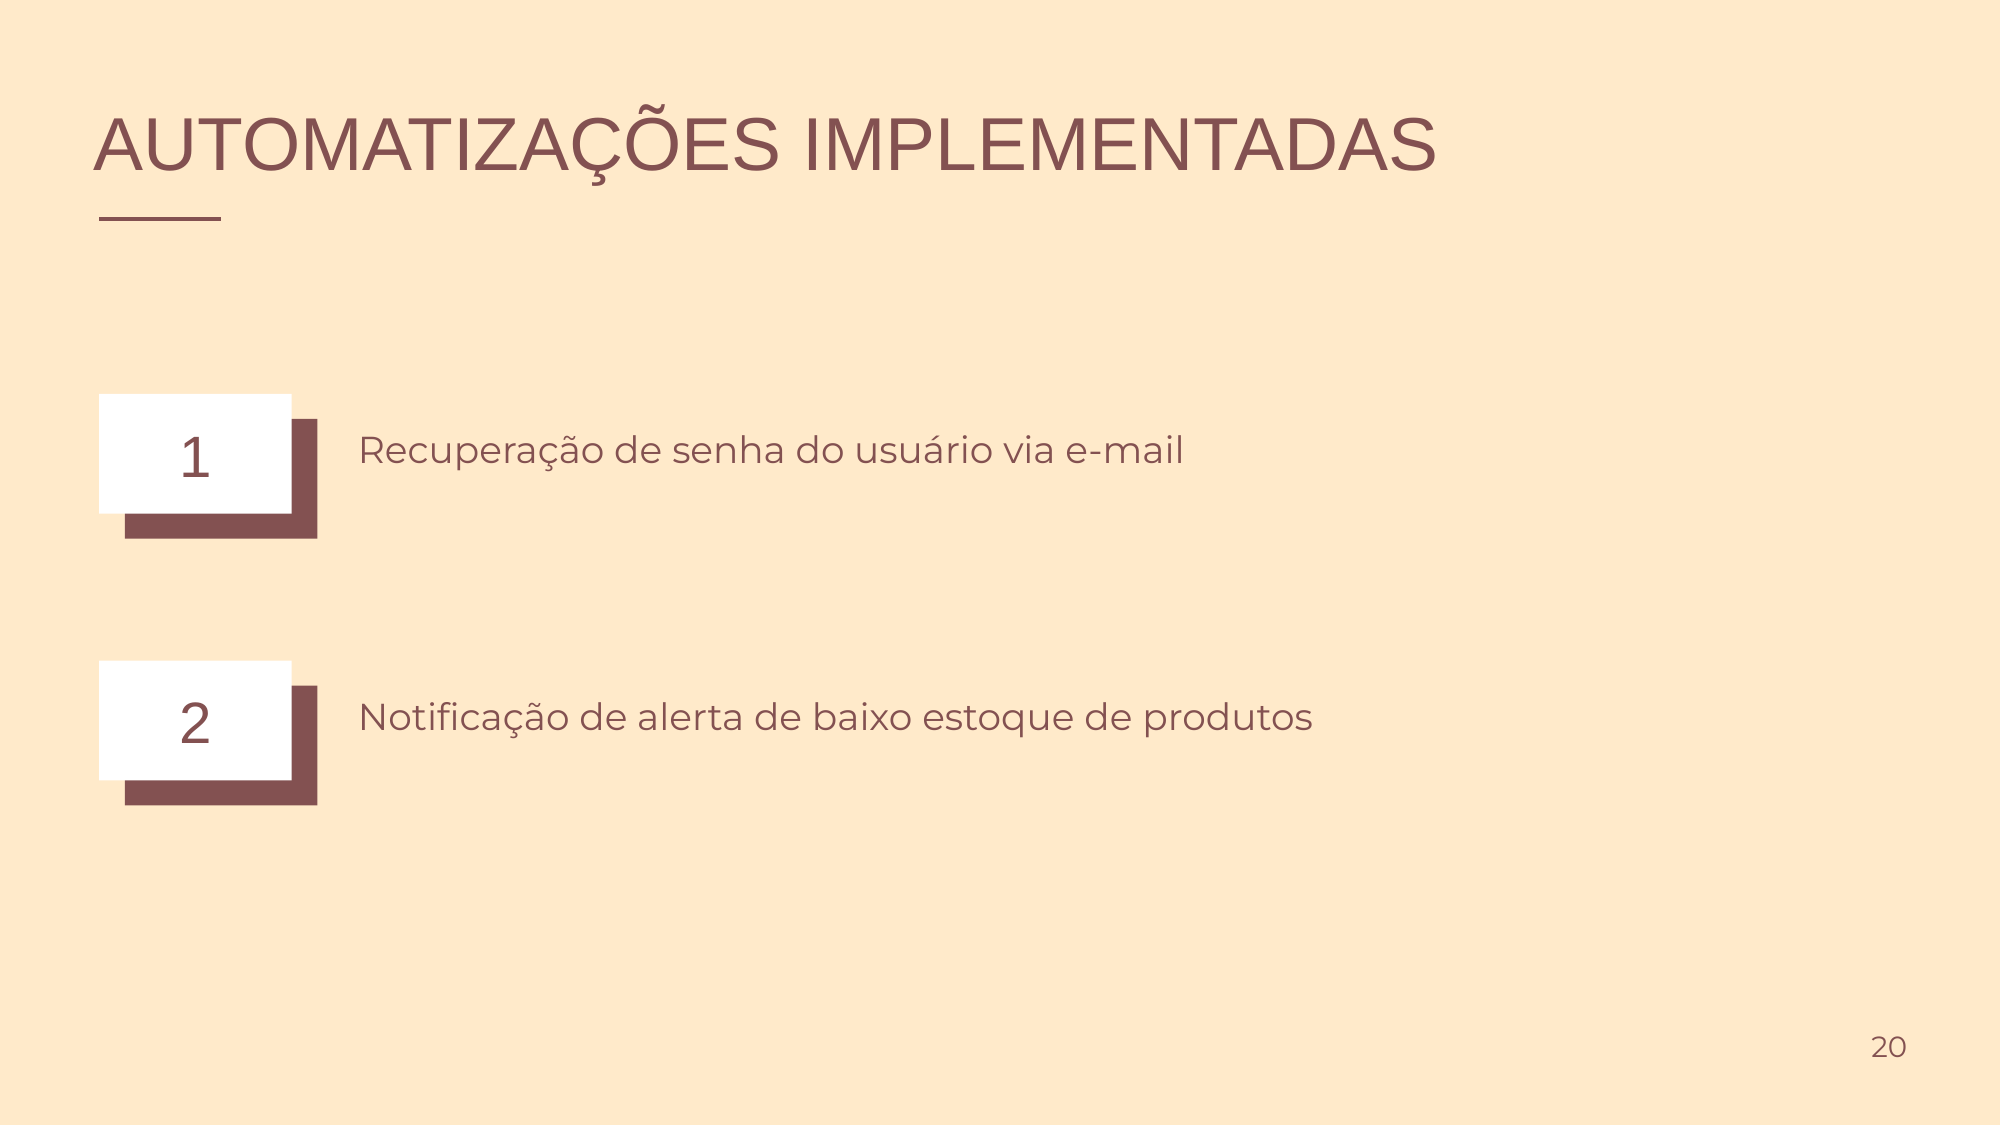

AUTOMATIZAÇÕES IMPLEMENTADAS
1

Recuperação de senha do usuário via e-mail
2

Notificação de alerta de baixo estoque de produtos
20